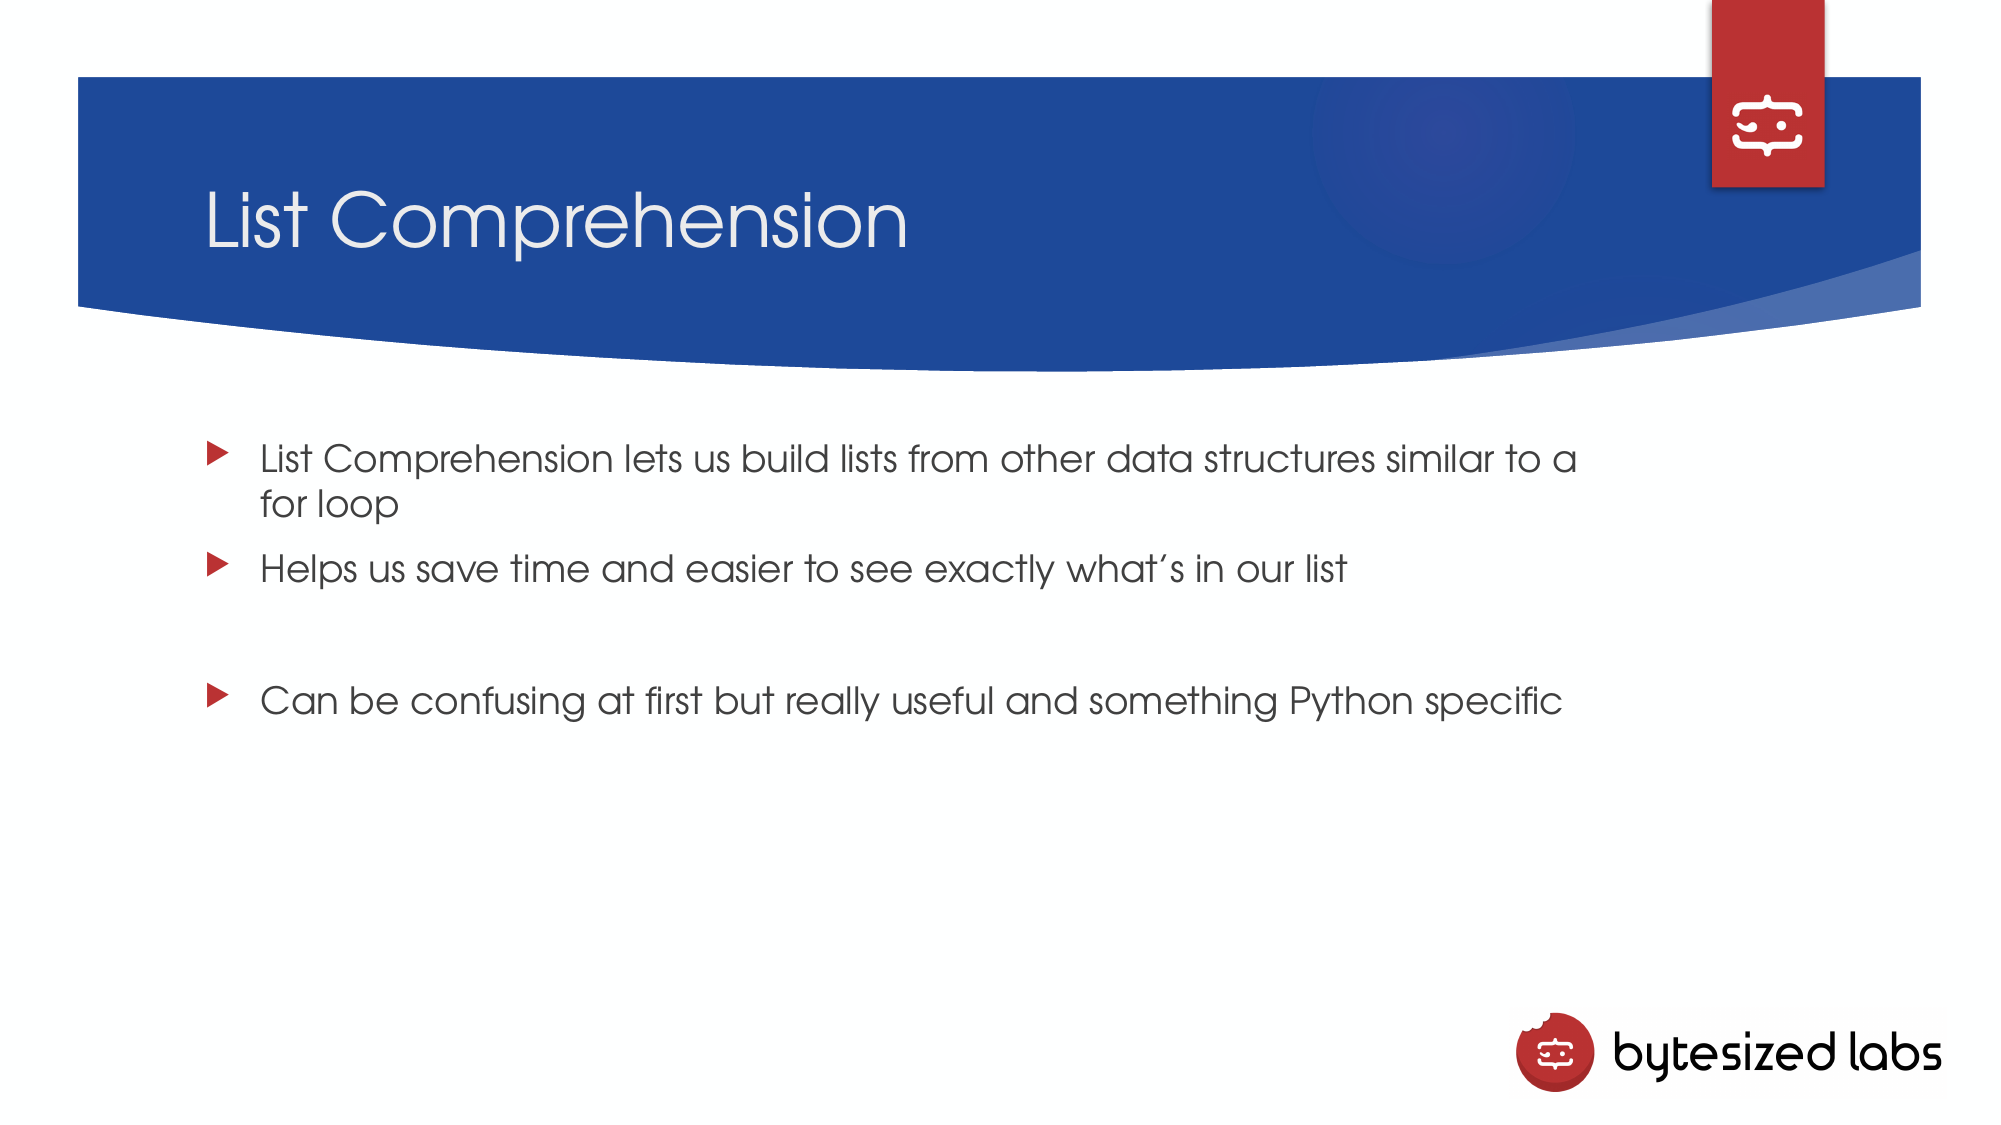

# List Comprehension
List Comprehension lets us build lists from other data structures similar to a for loop
Helps us save time and easier to see exactly what’s in our list

Can be confusing at first but really useful and something Python specific